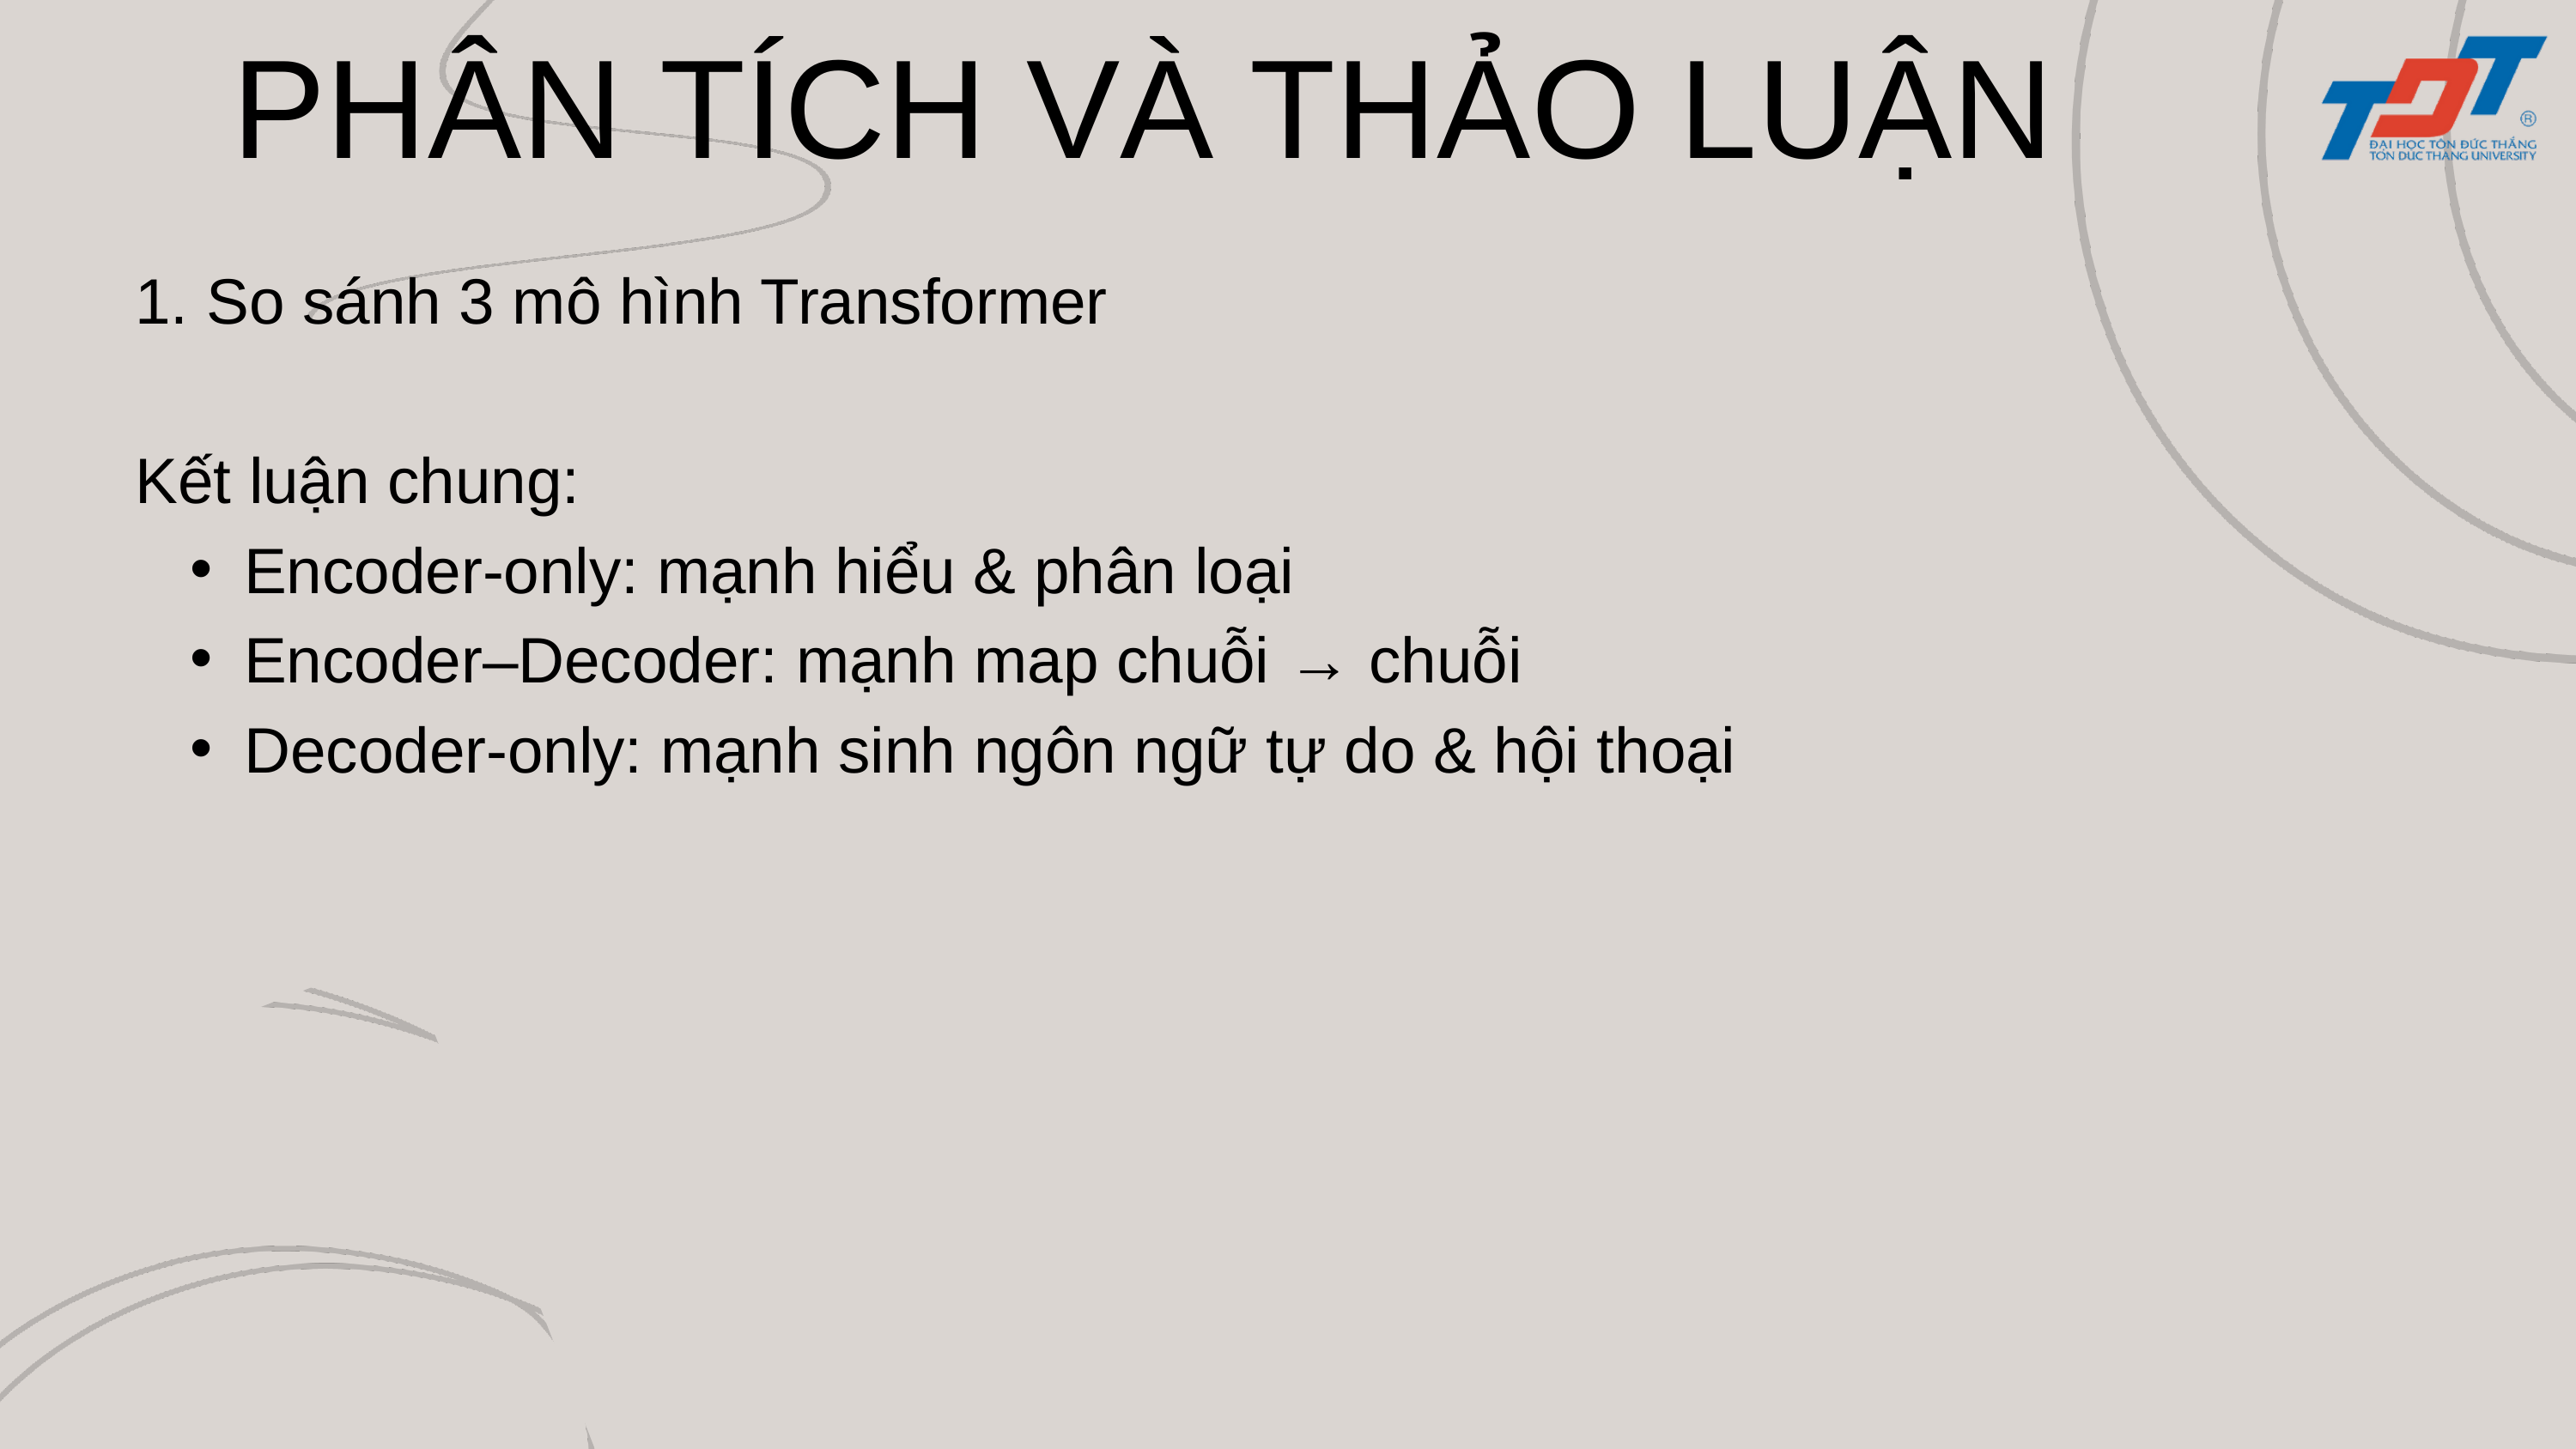

PHÂN TÍCH VÀ THẢO LUẬN
1. So sánh 3 mô hình Transformer

Kết luận chung:
Encoder-only: mạnh hiểu & phân loại
Encoder–Decoder: mạnh map chuỗi → chuỗi
Decoder-only: mạnh sinh ngôn ngữ tự do & hội thoại